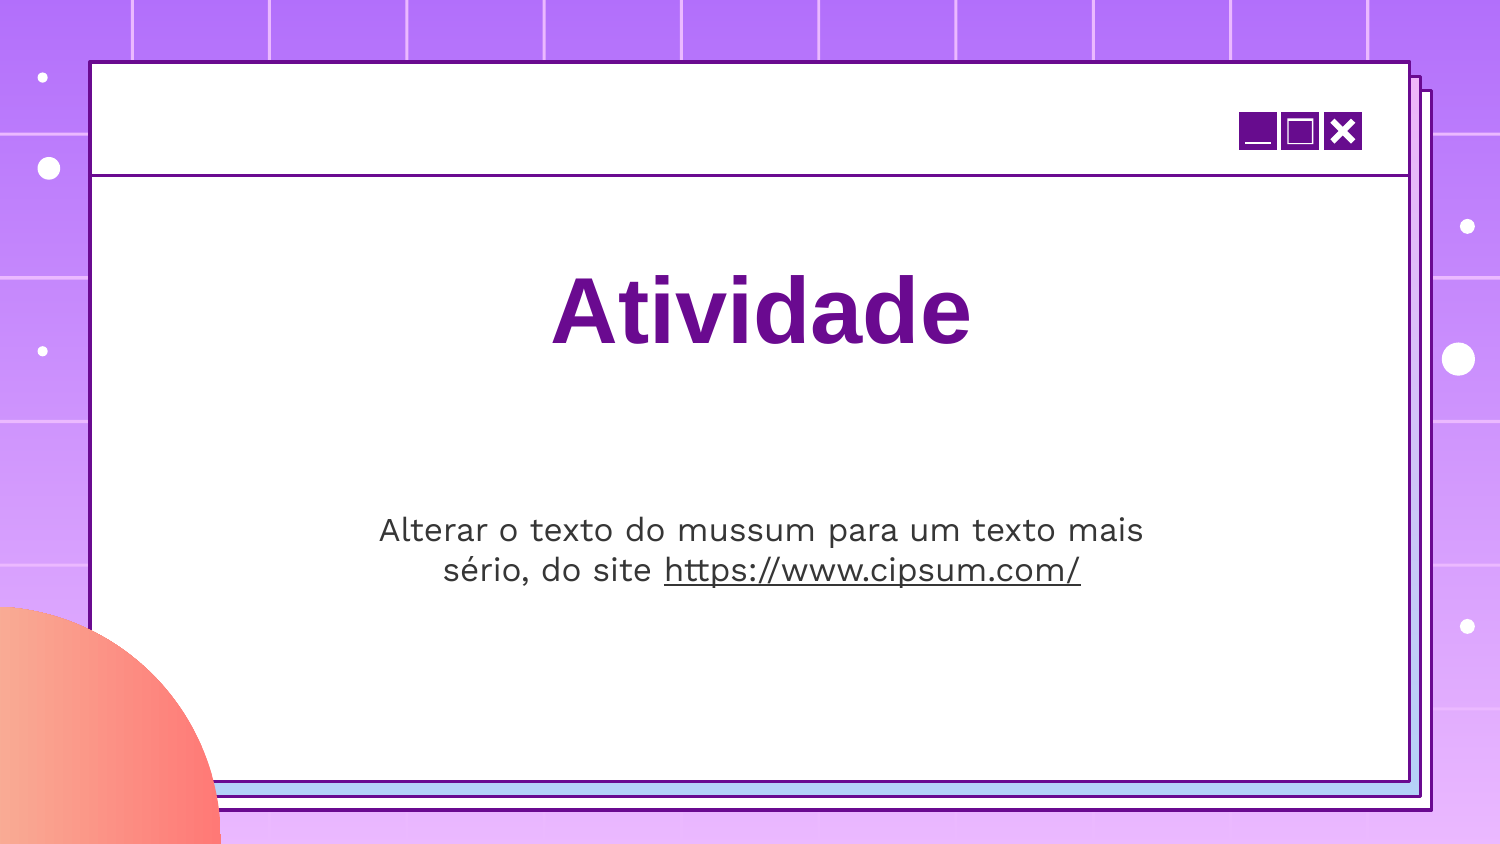

# Atividade
Alterar o texto do mussum para um texto mais sério, do site https://www.cipsum.com/